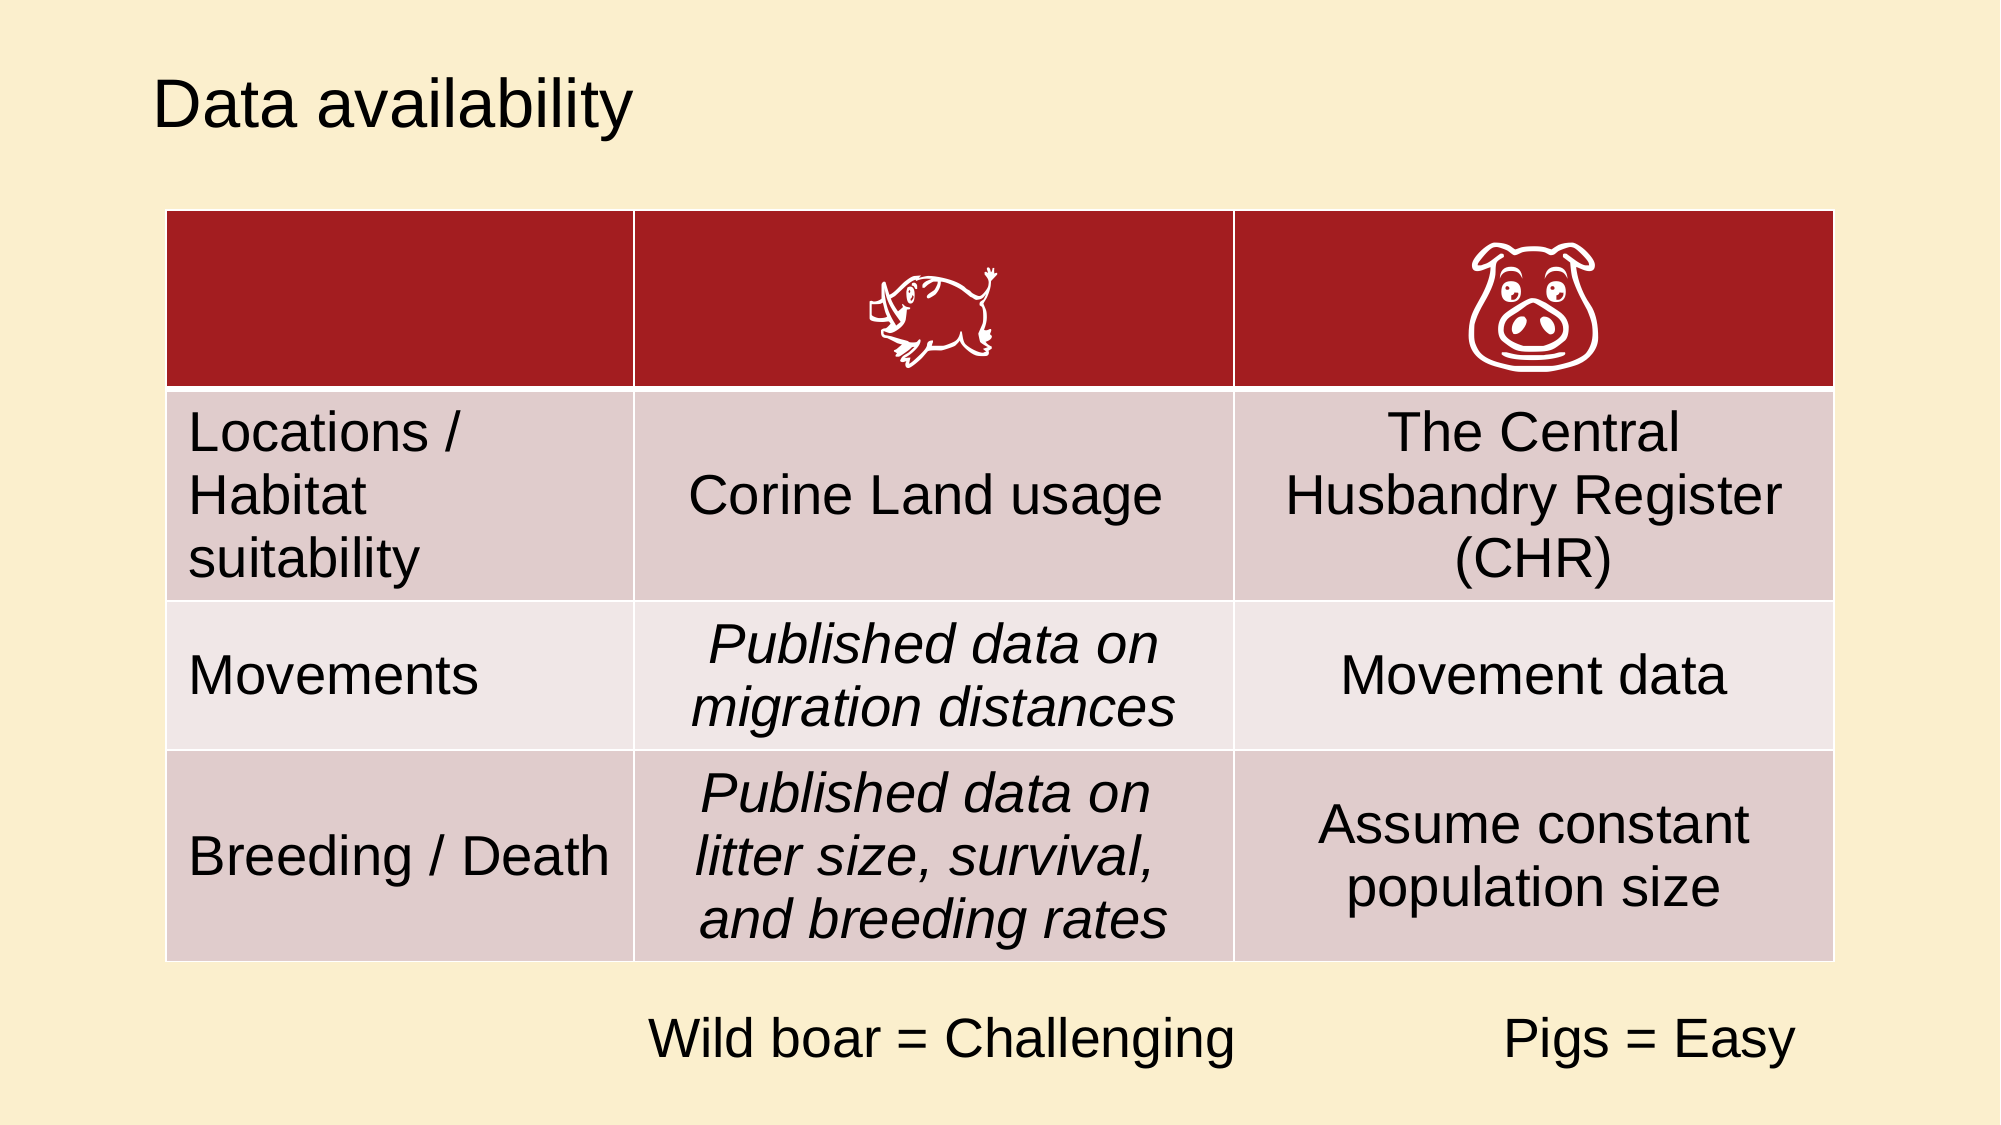

# Data availability
|  | 🐗 | 🐷 |
| --- | --- | --- |
| Locations / Habitat suitability | Corine Land usage | The Central Husbandry Register (CHR) |
| Movements | Published data on migration distances | Movement data |
| Breeding / Death | Published data on litter size, survival, and breeding rates | Assume constant population size |
Wild boar = Challenging 		Pigs = Easy